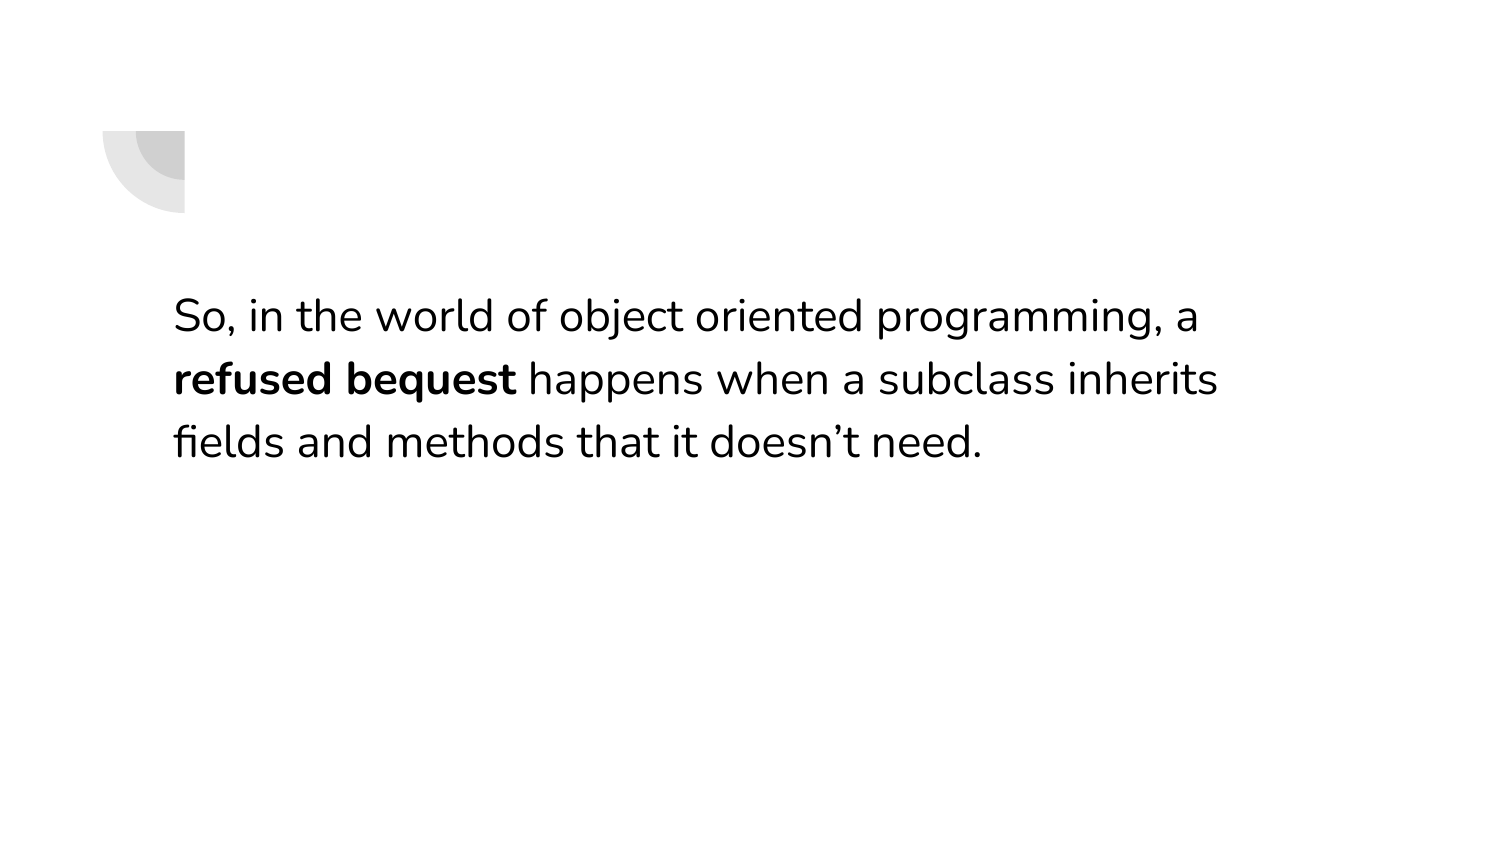

So, in the world of object oriented programming, a refused bequest happens when a subclass inherits fields and methods that it doesn’t need.